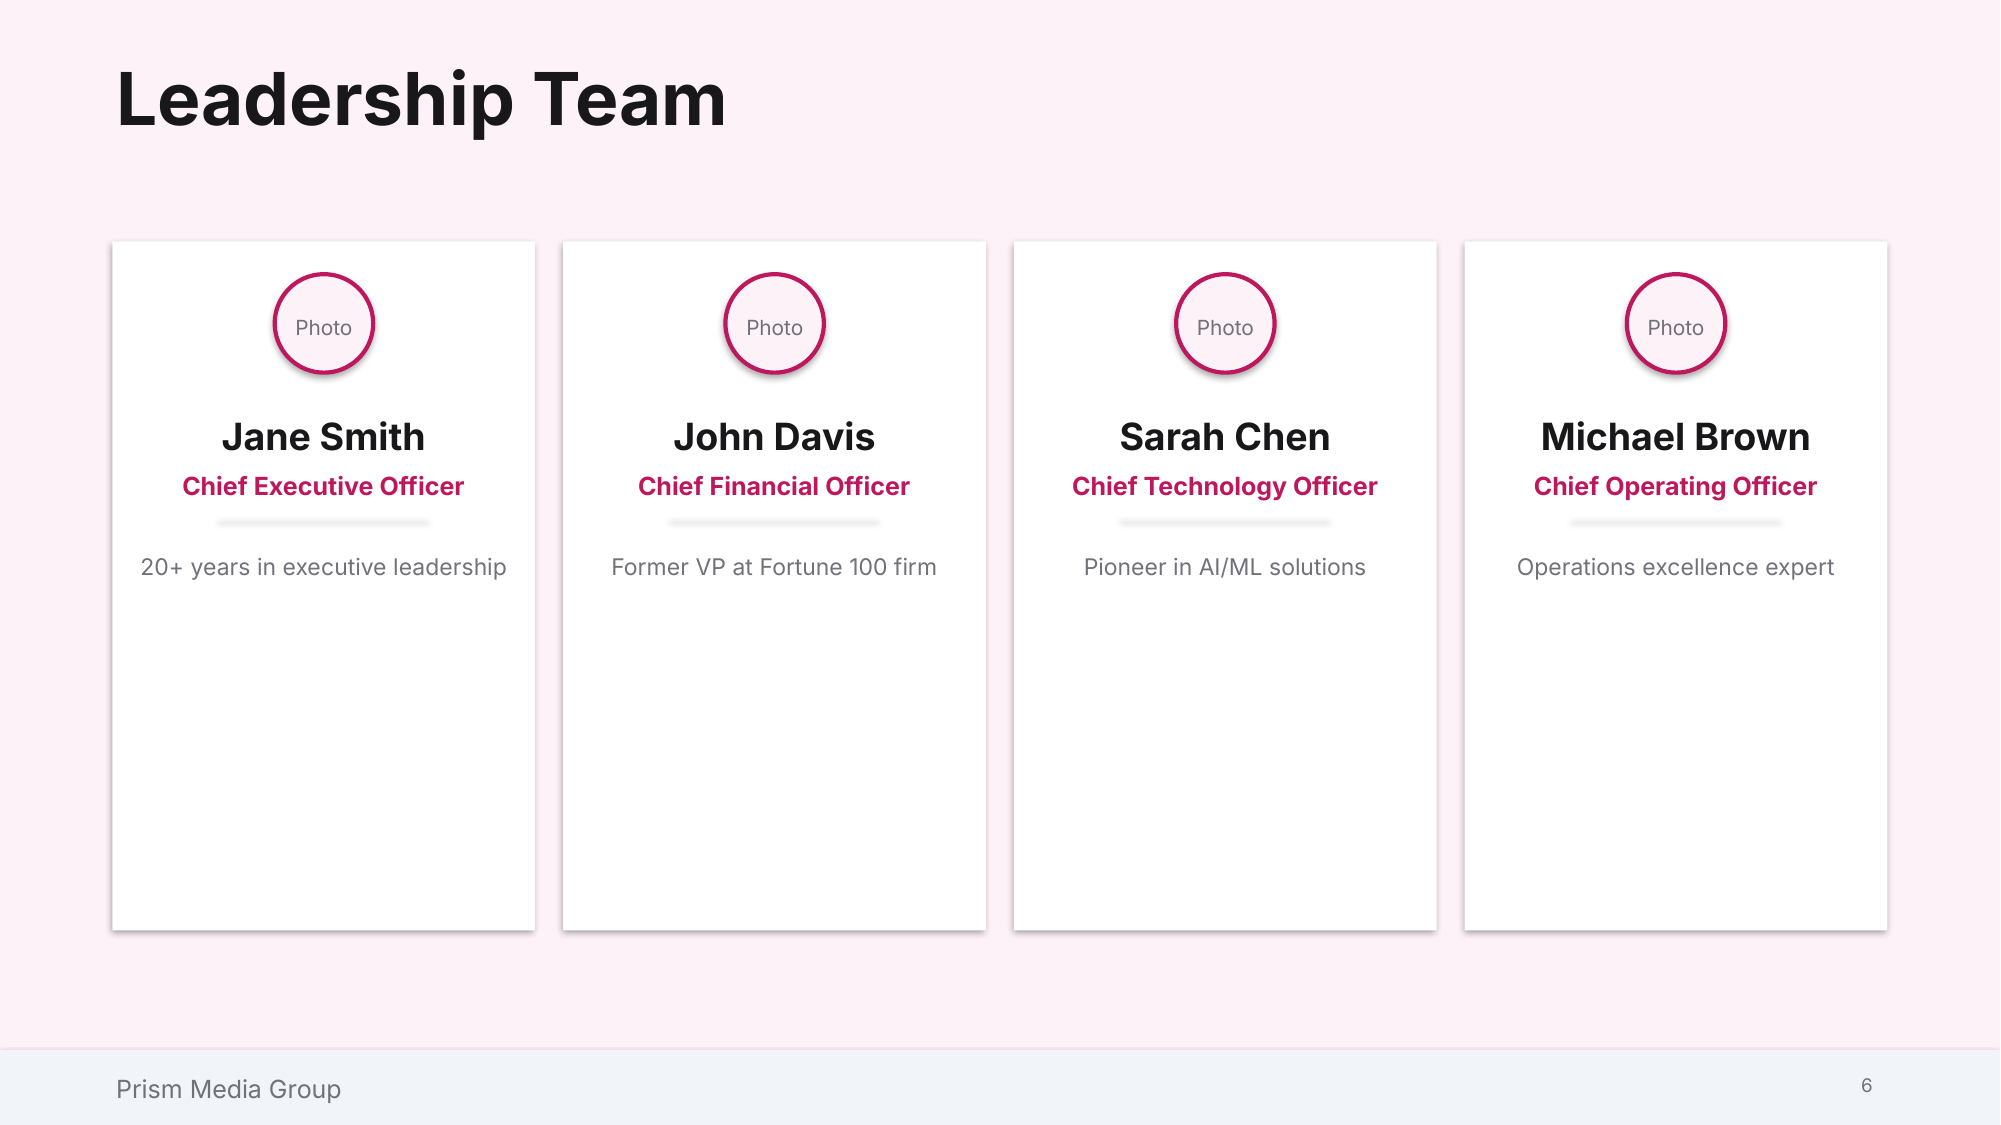

Leadership Team

Photo
Photo
Photo
Photo
Jane Smith
John Davis
Sarah Chen
Michael Brown
Chief Executive Officer
Chief Financial Officer
Chief Technology Officer
Chief Operating Officer
20+ years in executive leadership
Former VP at Fortune 100 firm
Pioneer in AI/ML solutions
Operations excellence expert

Prism Media Group
6